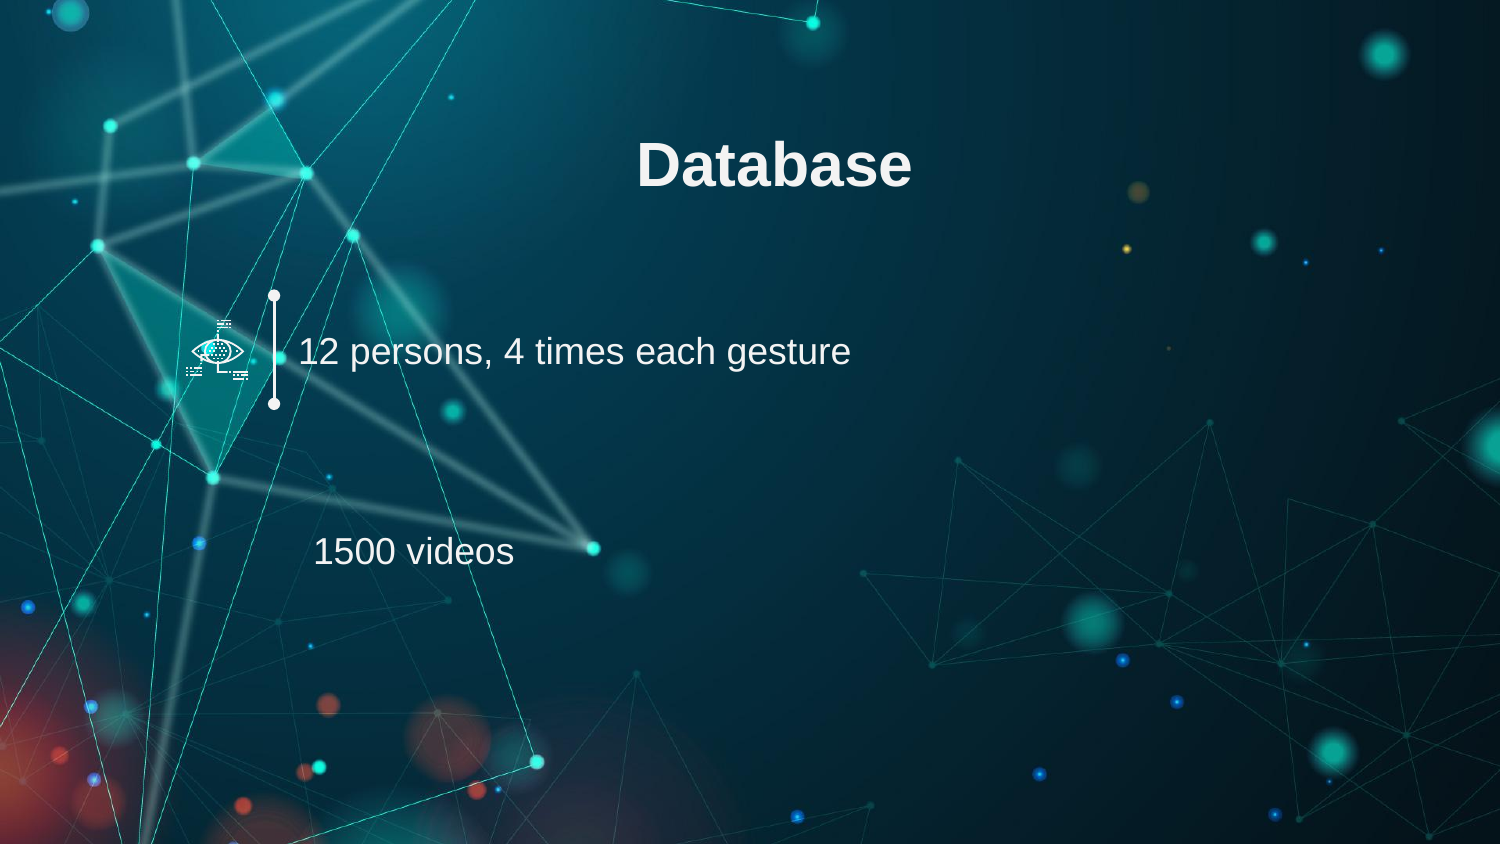

Database
12 persons, 4 times each gesture

1500 videos